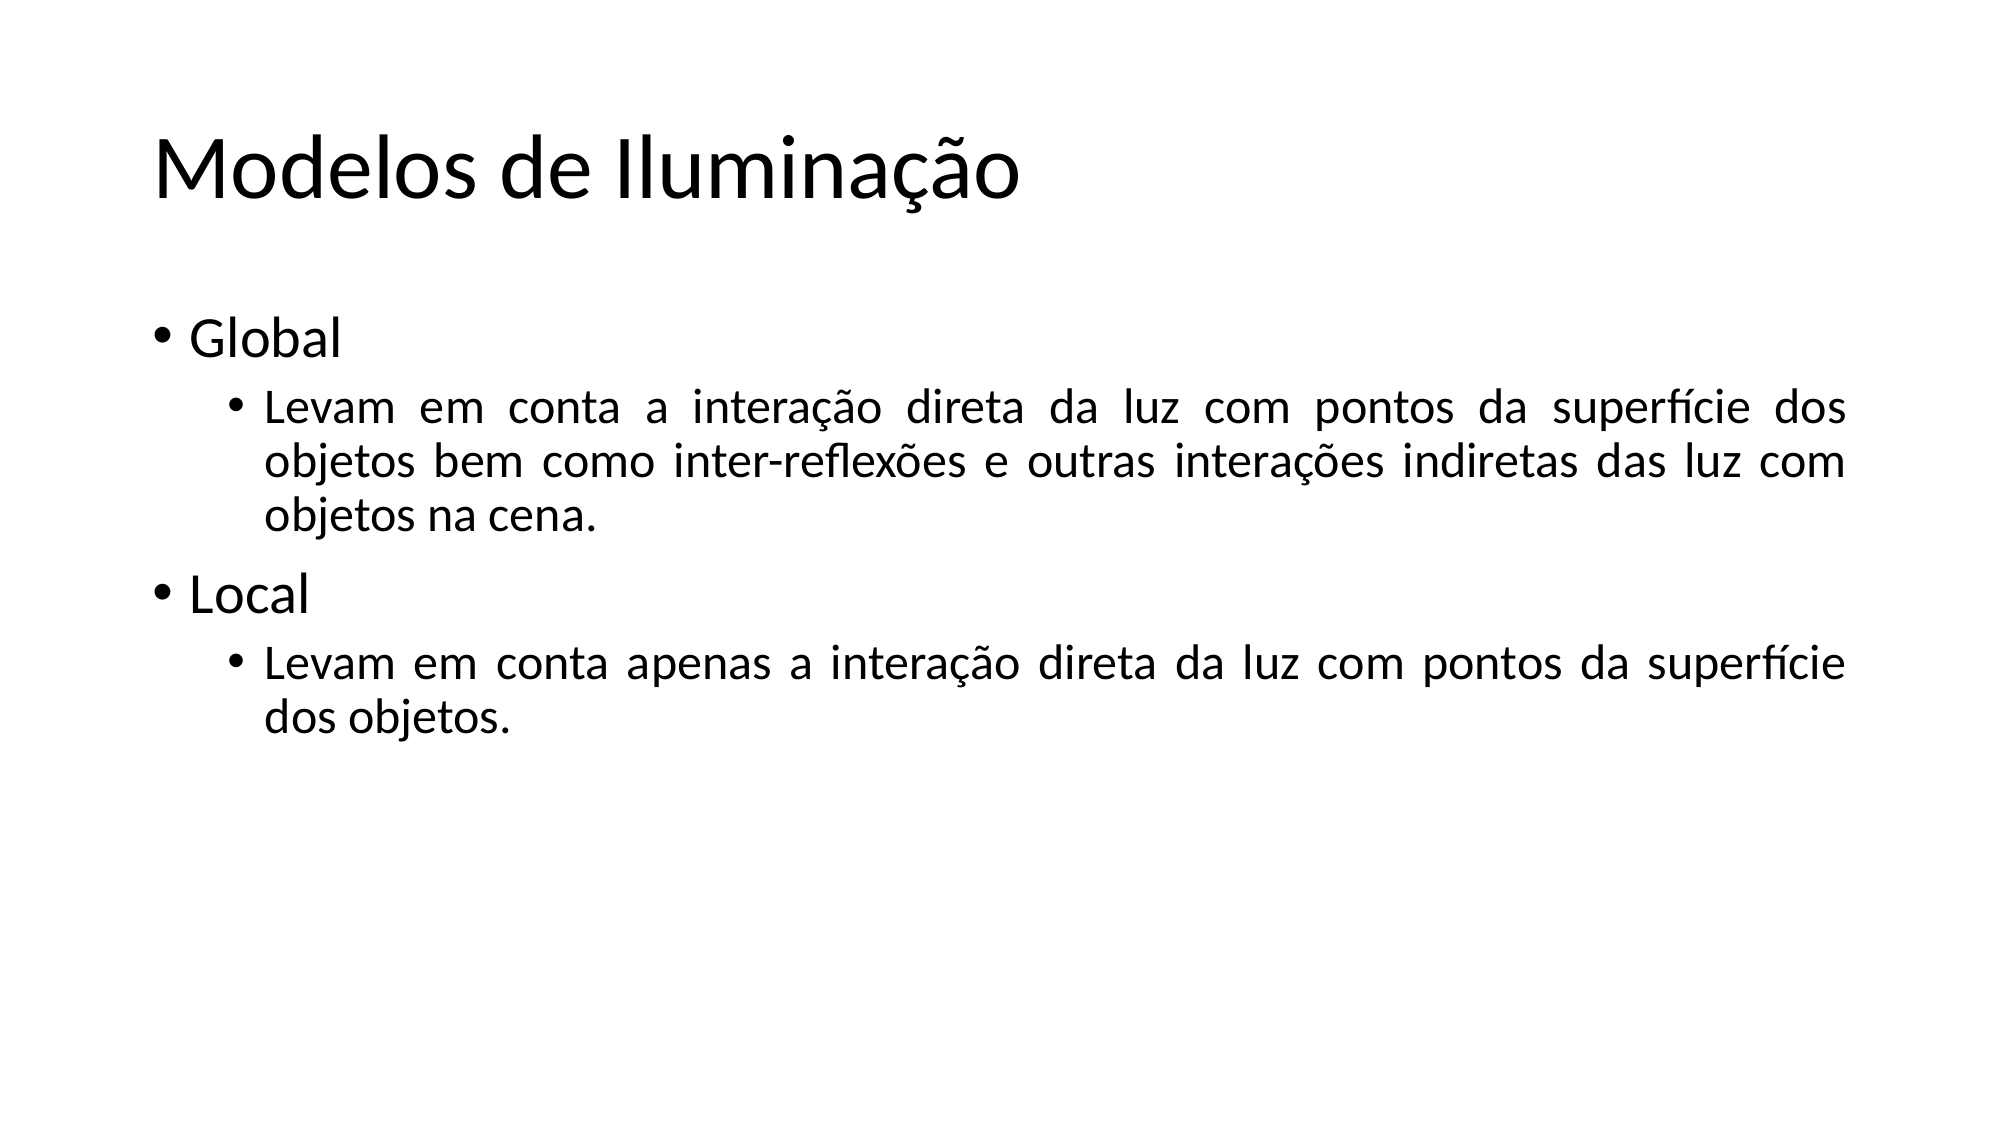

# Modelos de Iluminação
Global
Levam em conta a interação direta da luz com pontos da superfície dos objetos bem como inter-reflexões e outras interações indiretas das luz com objetos na cena.
Local
Levam em conta apenas a interação direta da luz com pontos da superfície dos objetos.